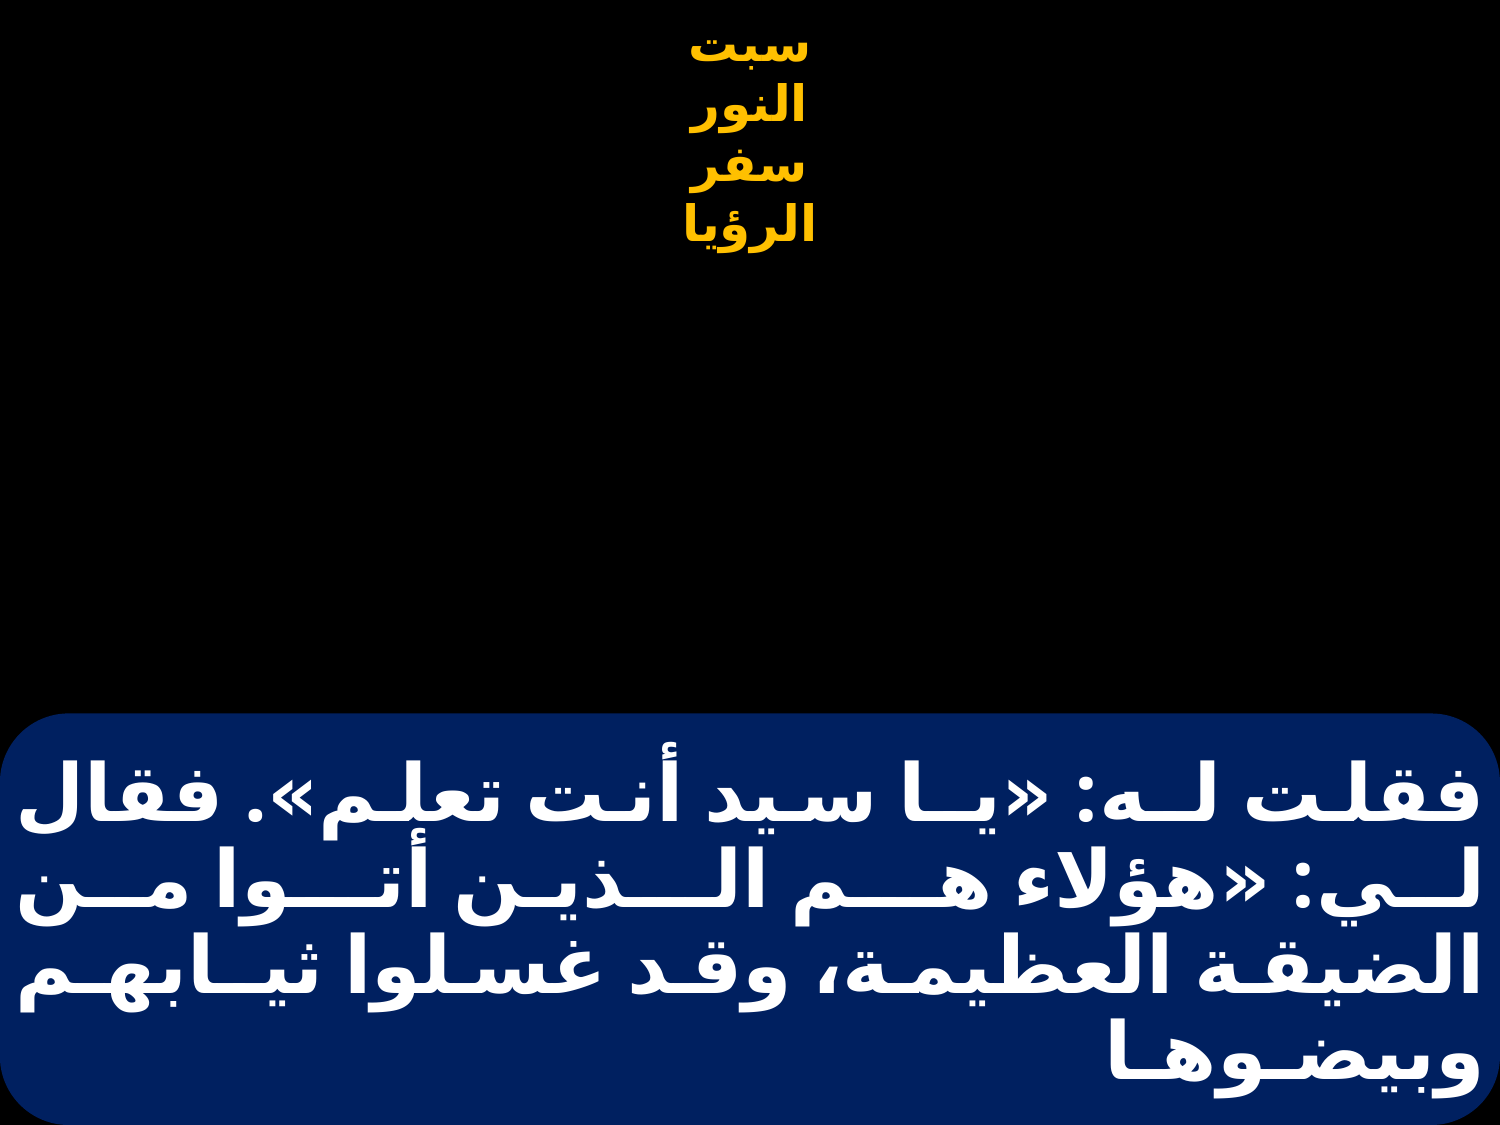

# فقلت لـه: «يـا سيد أنت تعلم». فقال لي: «هؤلاء هـم الـذيـن أتـوا من الضيقة العظيمة، وقد غسلوا ثيـابهـم وبيضـوهـا